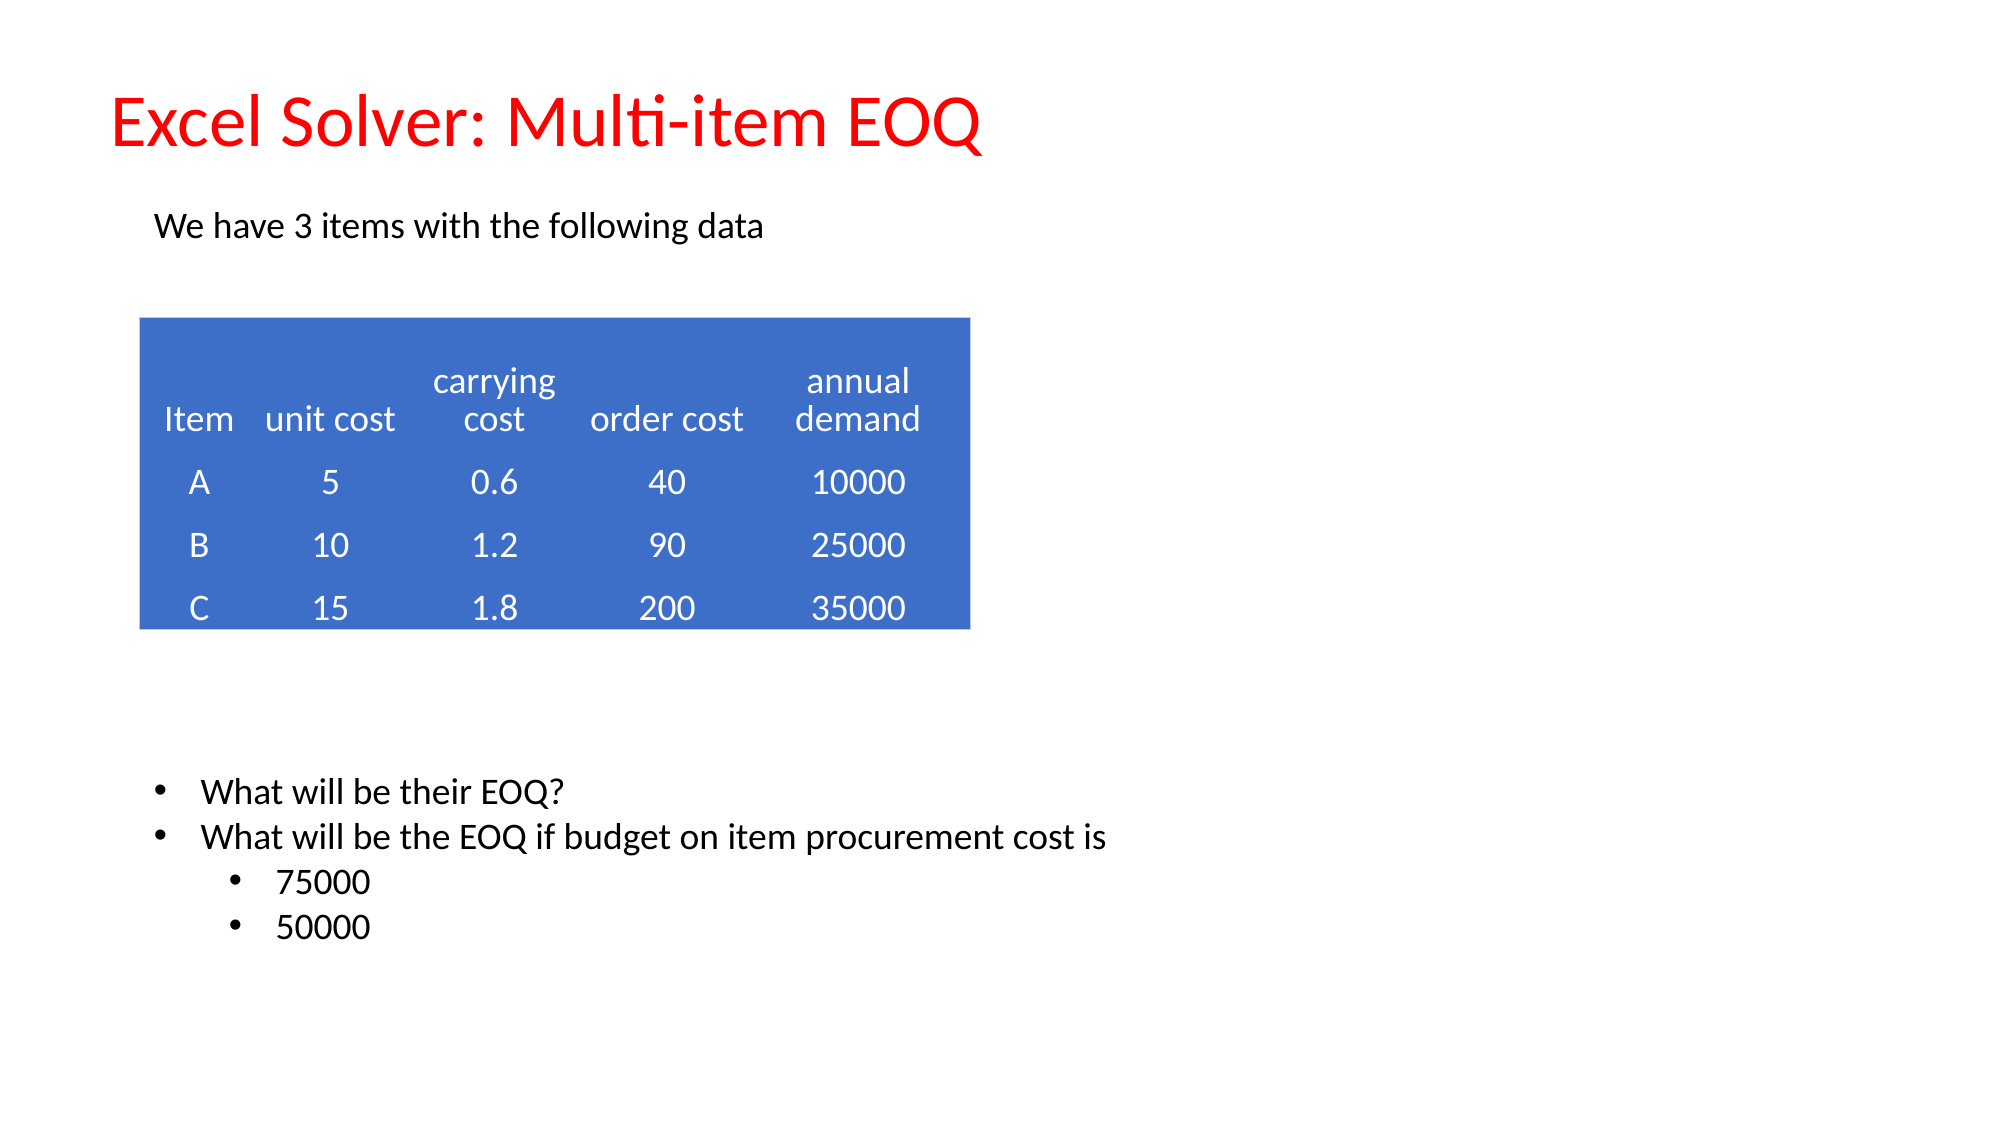

# Excel Solver: Multi-item EOQ
We have 3 items with the following data
| Item | unit cost | carrying cost | order cost | annual demand |
| --- | --- | --- | --- | --- |
| A | 5 | 0.6 | 40 | 10000 |
| B | 10 | 1.2 | 90 | 25000 |
| C | 15 | 1.8 | 200 | 35000 |
What will be their EOQ?
What will be the EOQ if budget on item procurement cost is
75000
50000